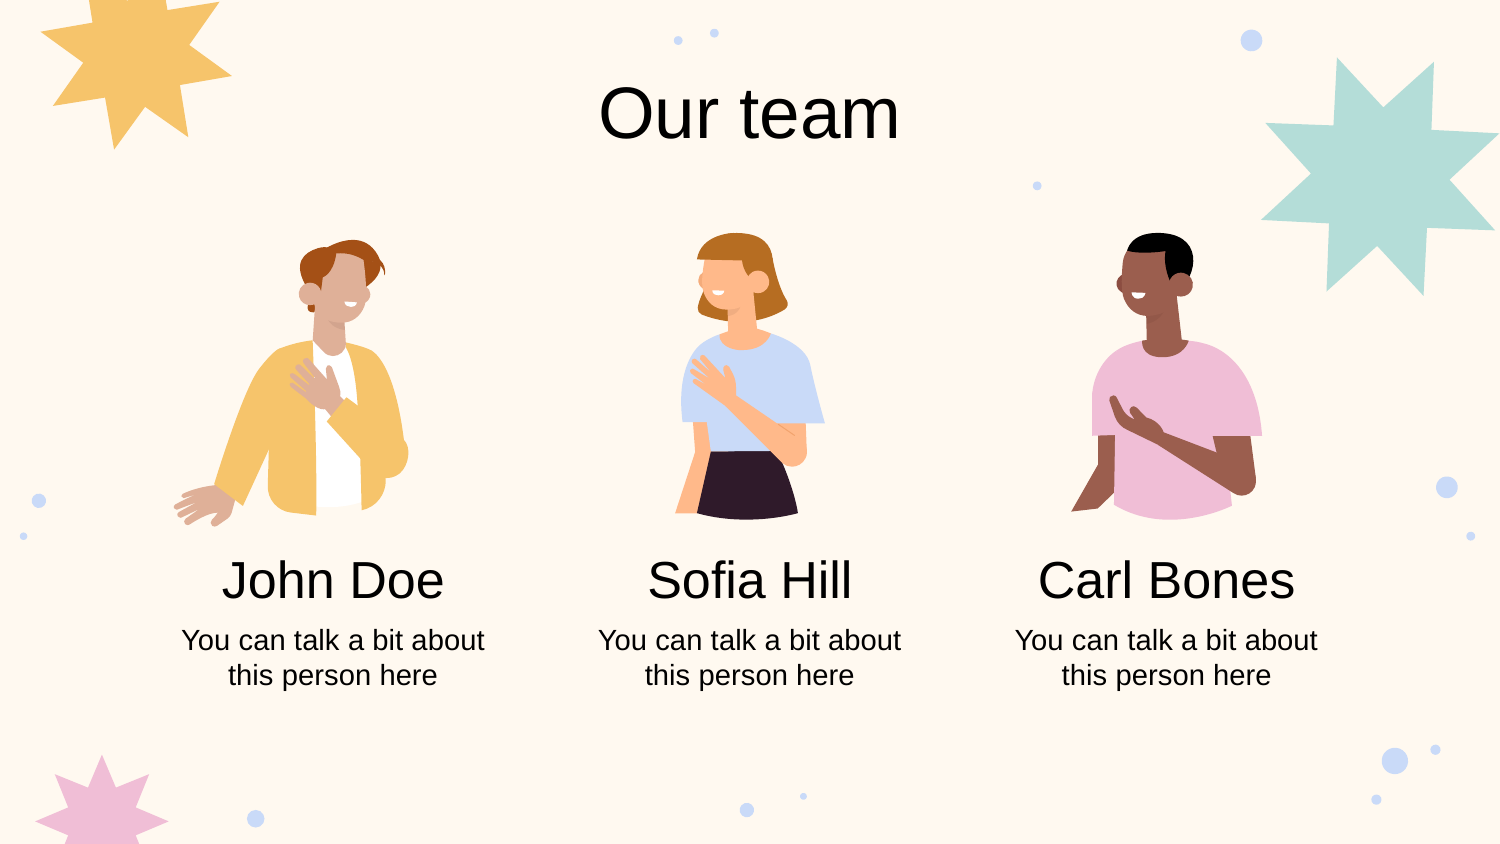

# Our team

John Doe
Sofia Hill
Carl Bones
You can talk a bit about this person here
You can talk a bit about this person here
You can talk a bit about this person here